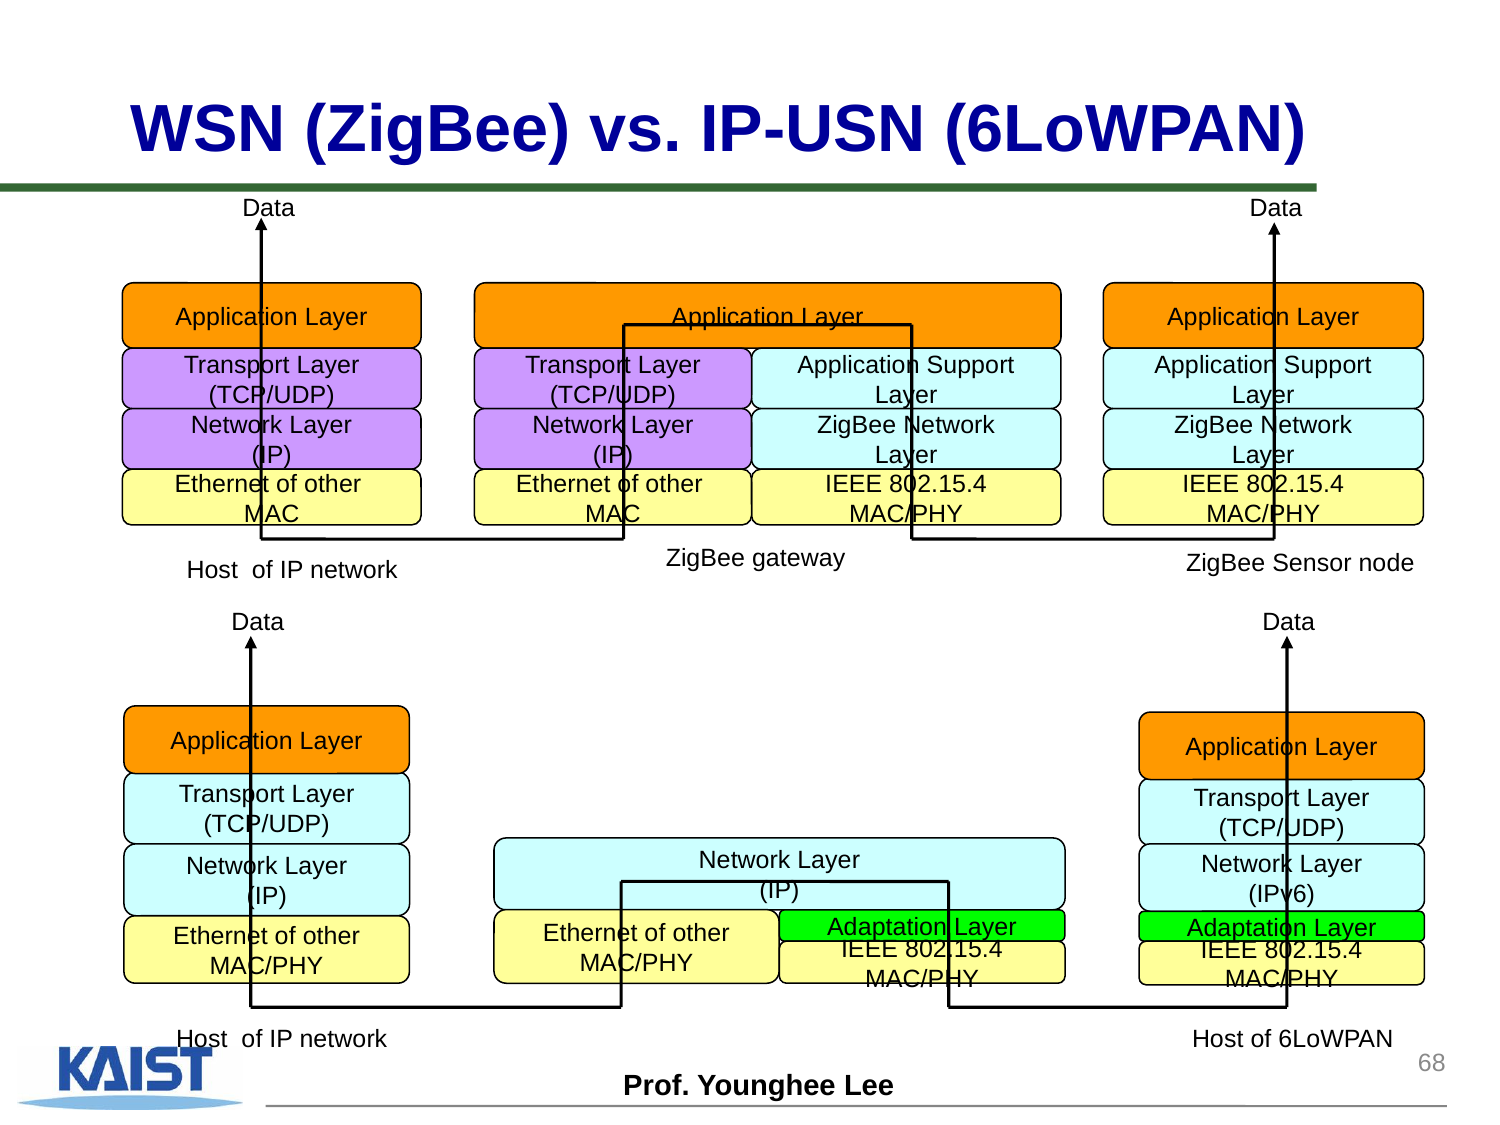

# WSN (ZigBee) vs. IP-USN (6LoWPAN)
Data
Data

Application Layer
Application Layer
Application Layer

Transport Layer
(TCP/UDP)
Transport Layer
(TCP/UDP)
Application Support
Layer
Application Support
Layer
Network Layer
(IP)
Network Layer
(IP)
ZigBee Network
Layer
ZigBee Network
Layer
Ethernet of other
MAC
Ethernet of other
MAC
IEEE 802.15.4
MAC/PHY
IEEE 802.15.4
MAC/PHY
ZigBee gateway

ZigBee Sensor node
Host  of IP network
Data
Data

Application Layer
Application Layer
Transport Layer
(TCP/UDP)
Transport Layer
(TCP/UDP)
Network Layer
(IP)
Network Layer
(IP)
Network Layer
(IPv6)

Ethernet of other
MAC/PHY
Adaptation Layer
Adaptation Layer
Ethernet of other
MAC/PHY
IEEE 802.15.4
MAC/PHY
IEEE 802.15.4
MAC/PHY

Host  of IP network
Host of 6LoWPAN
68